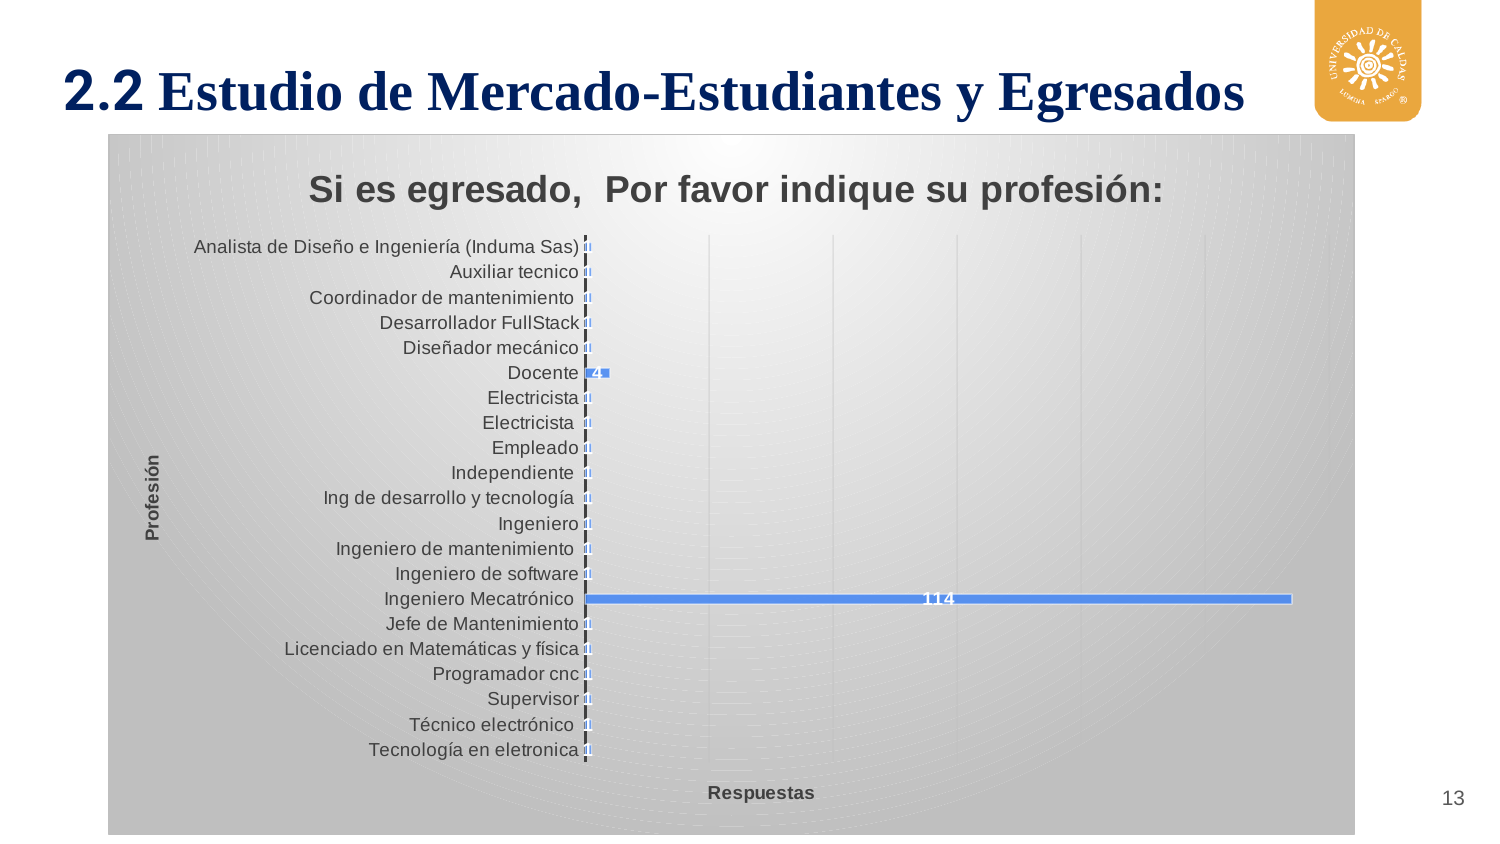

2.2 Estudio de Mercado-Estudiantes y Egresados

### Chart:  Si es egresado,  Por favor indique su profesión:

| Category | Total |
|---|---|
| Analista de Diseño e Ingeniería (Induma Sas) | 1.0 |
| Auxiliar tecnico | 1.0 |
| Coordinador de mantenimiento  | 1.0 |
| Desarrollador FullStack | 1.0 |
| Diseñador mecánico | 1.0 |
| Docente | 4.0 |
| Electricista | 1.0 |
| Electricista  | 1.0 |
| Empleado | 1.0 |
| Independiente  | 1.0 |
| Ing de desarrollo y tecnología  | 1.0 |
| Ingeniero | 1.0 |
| Ingeniero de mantenimiento  | 1.0 |
| Ingeniero de software | 1.0 |
| Ingeniero Mecatrónico  | 114.0 |
| Jefe de Mantenimiento | 1.0 |
| Licenciado en Matemáticas y física | 1.0 |
| Programador cnc | 1.0 |
| Supervisor | 1.0 |
| Técnico electrónico  | 1.0 |
| Tecnología en eletronica | 1.0 |
13